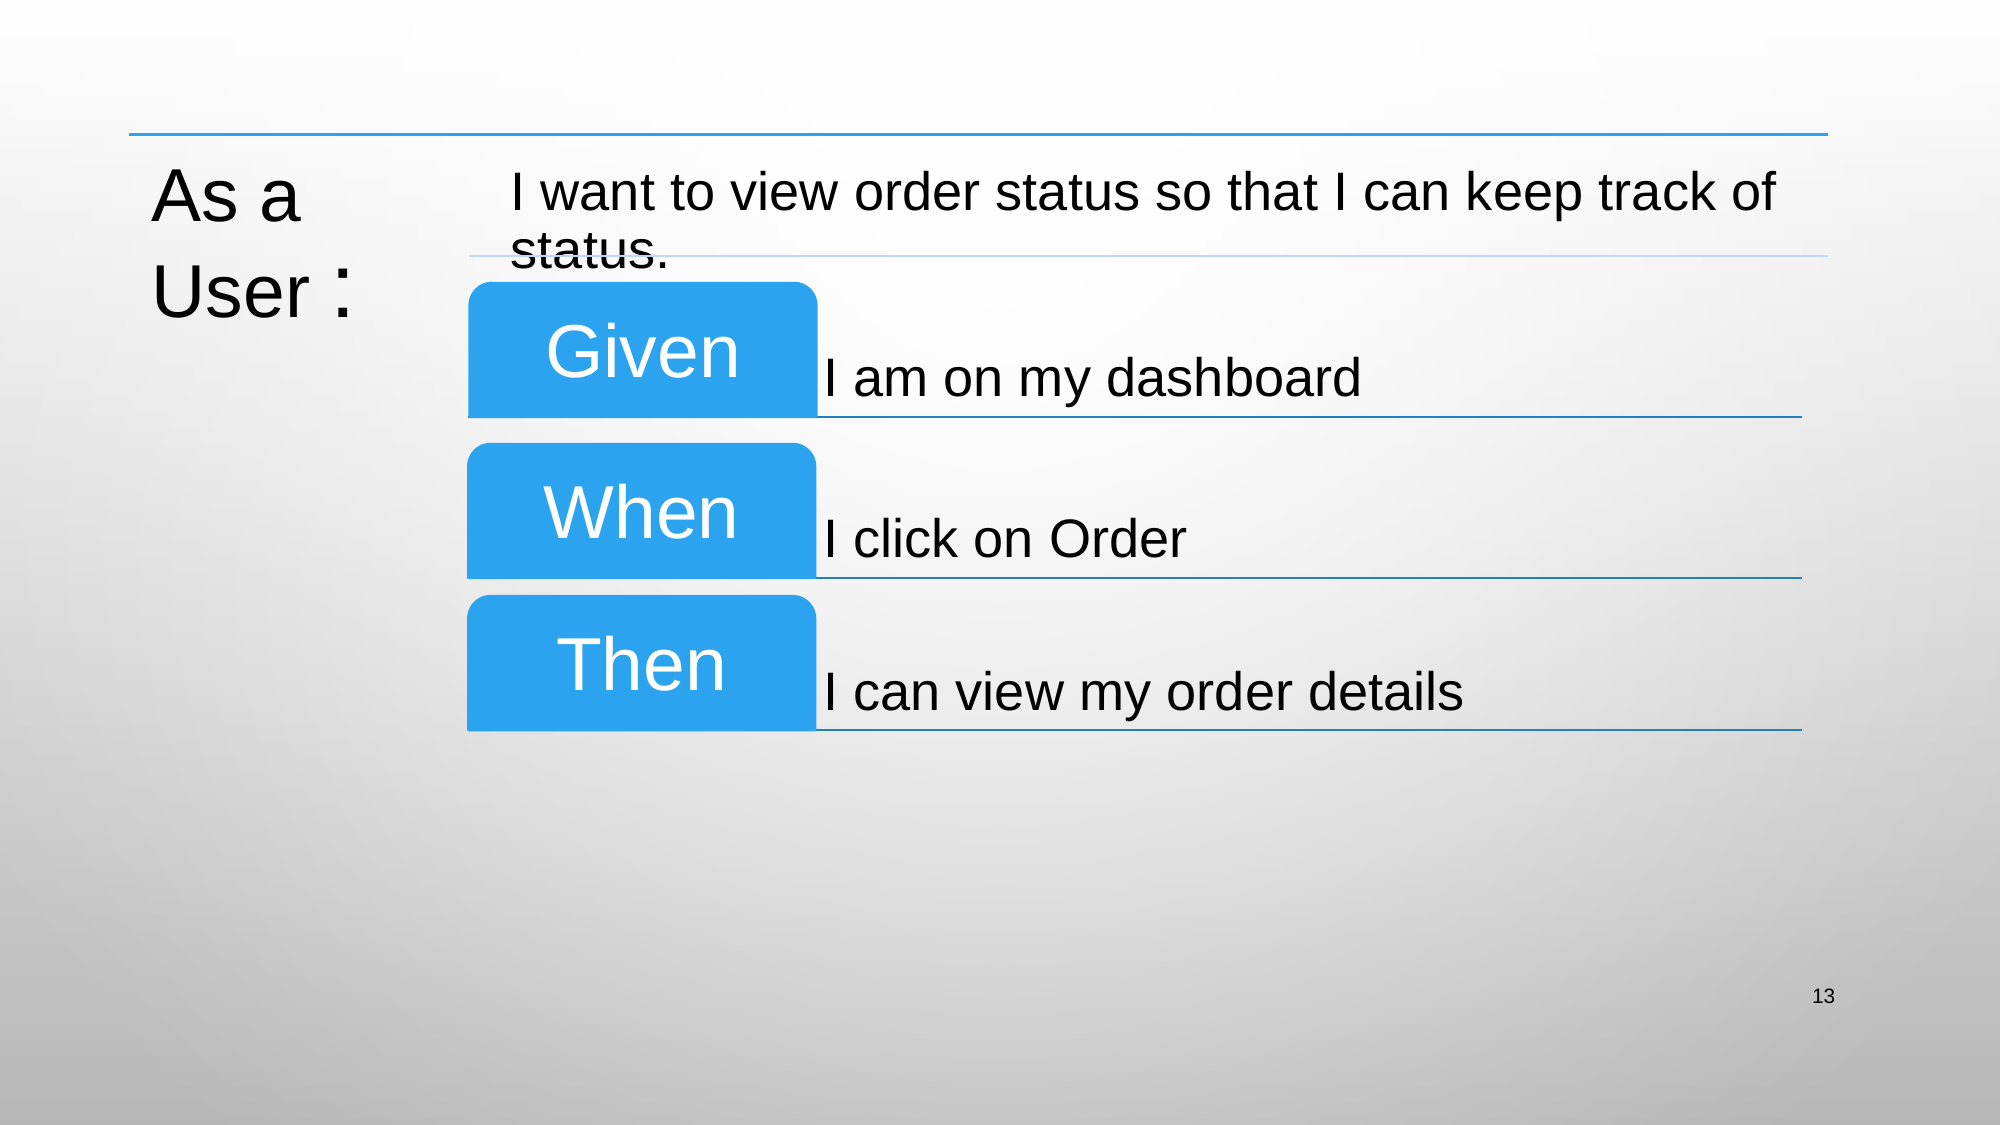

As a User :

I want to view order status so that I can keep track of status.

I am on my dashboard
Given

I click on Order
When

I can view my order details
Then

13